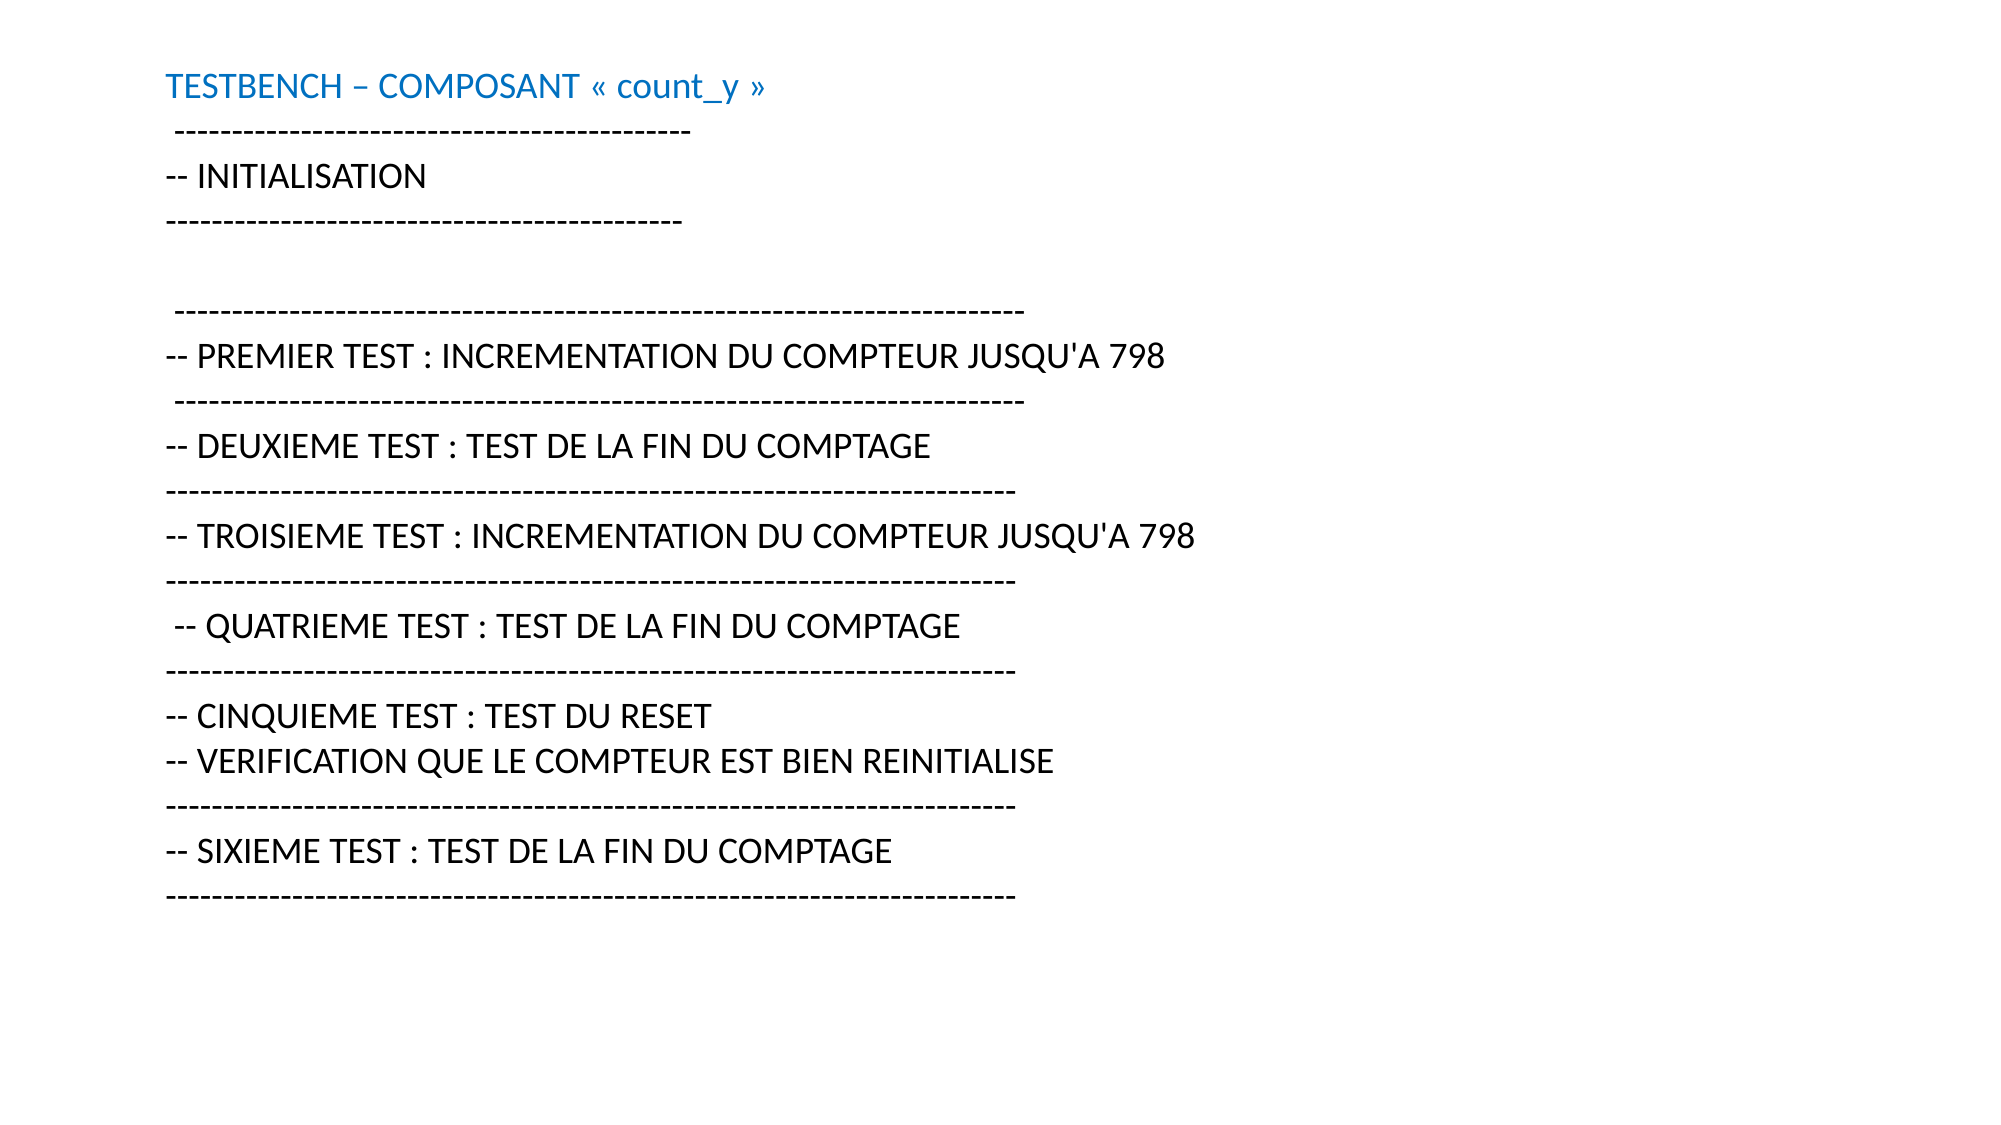

TESTBENCH – COMPOSANT « count_y »
 ---------------------------------------------
-- INITIALISATION
---------------------------------------------

 --------------------------------------------------------------------------
-- PREMIER TEST : INCREMENTATION DU COMPTEUR JUSQU'A 798
 --------------------------------------------------------------------------
-- DEUXIEME TEST : TEST DE LA FIN DU COMPTAGE
--------------------------------------------------------------------------
-- TROISIEME TEST : INCREMENTATION DU COMPTEUR JUSQU'A 798
--------------------------------------------------------------------------
 -- QUATRIEME TEST : TEST DE LA FIN DU COMPTAGE
--------------------------------------------------------------------------
-- CINQUIEME TEST : TEST DU RESET
-- VERIFICATION QUE LE COMPTEUR EST BIEN REINITIALISE
--------------------------------------------------------------------------
-- SIXIEME TEST : TEST DE LA FIN DU COMPTAGE
--------------------------------------------------------------------------